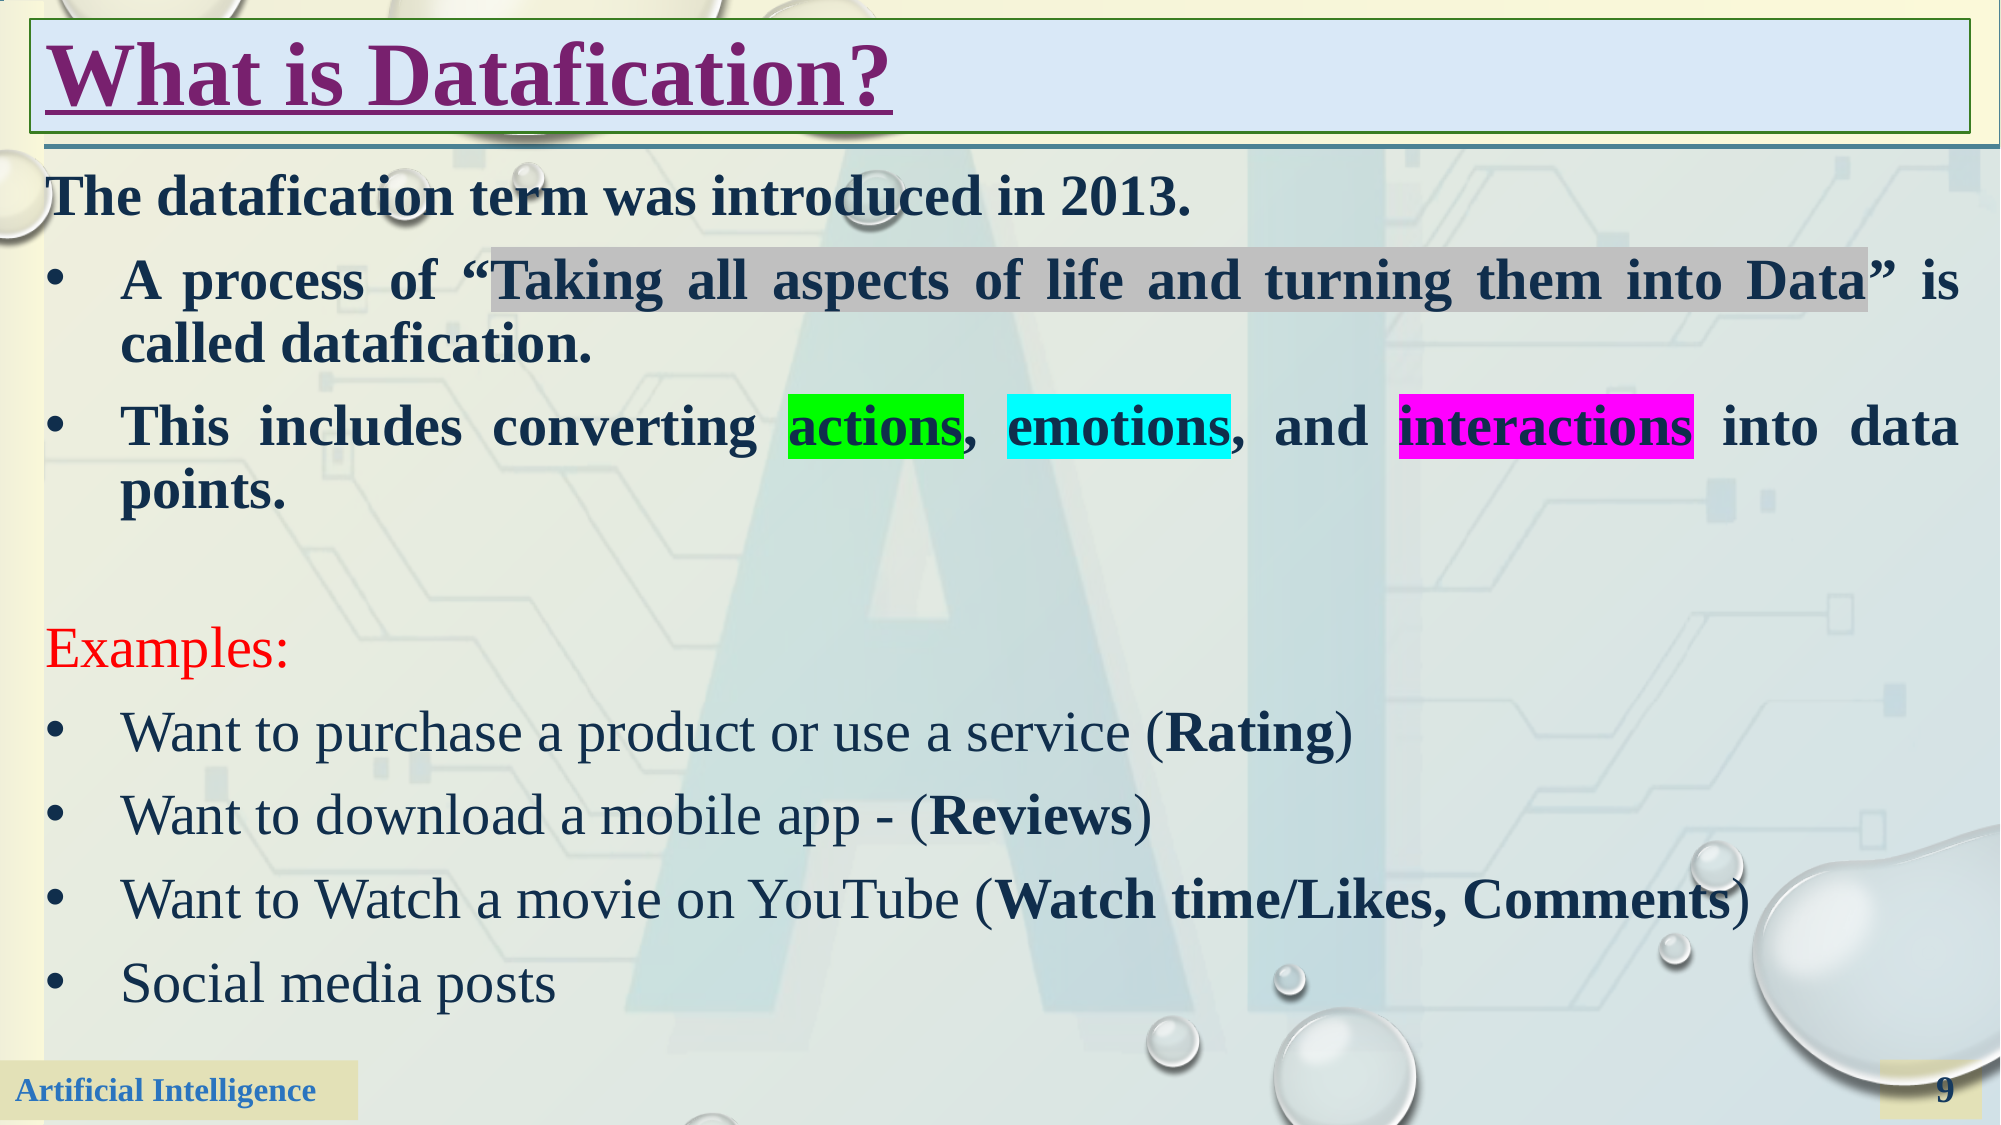

# What is Datafication?
The datafication term was introduced in 2013.
A process of “Taking all aspects of life and turning them into Data” is called datafication.
This includes converting actions, emotions, and interactions into data points.

Examples:
Want to purchase a product or use a service (Rating)
Want to download a mobile app - (Reviews)
Want to Watch a movie on YouTube (Watch time/Likes, Comments)
Social media posts
9